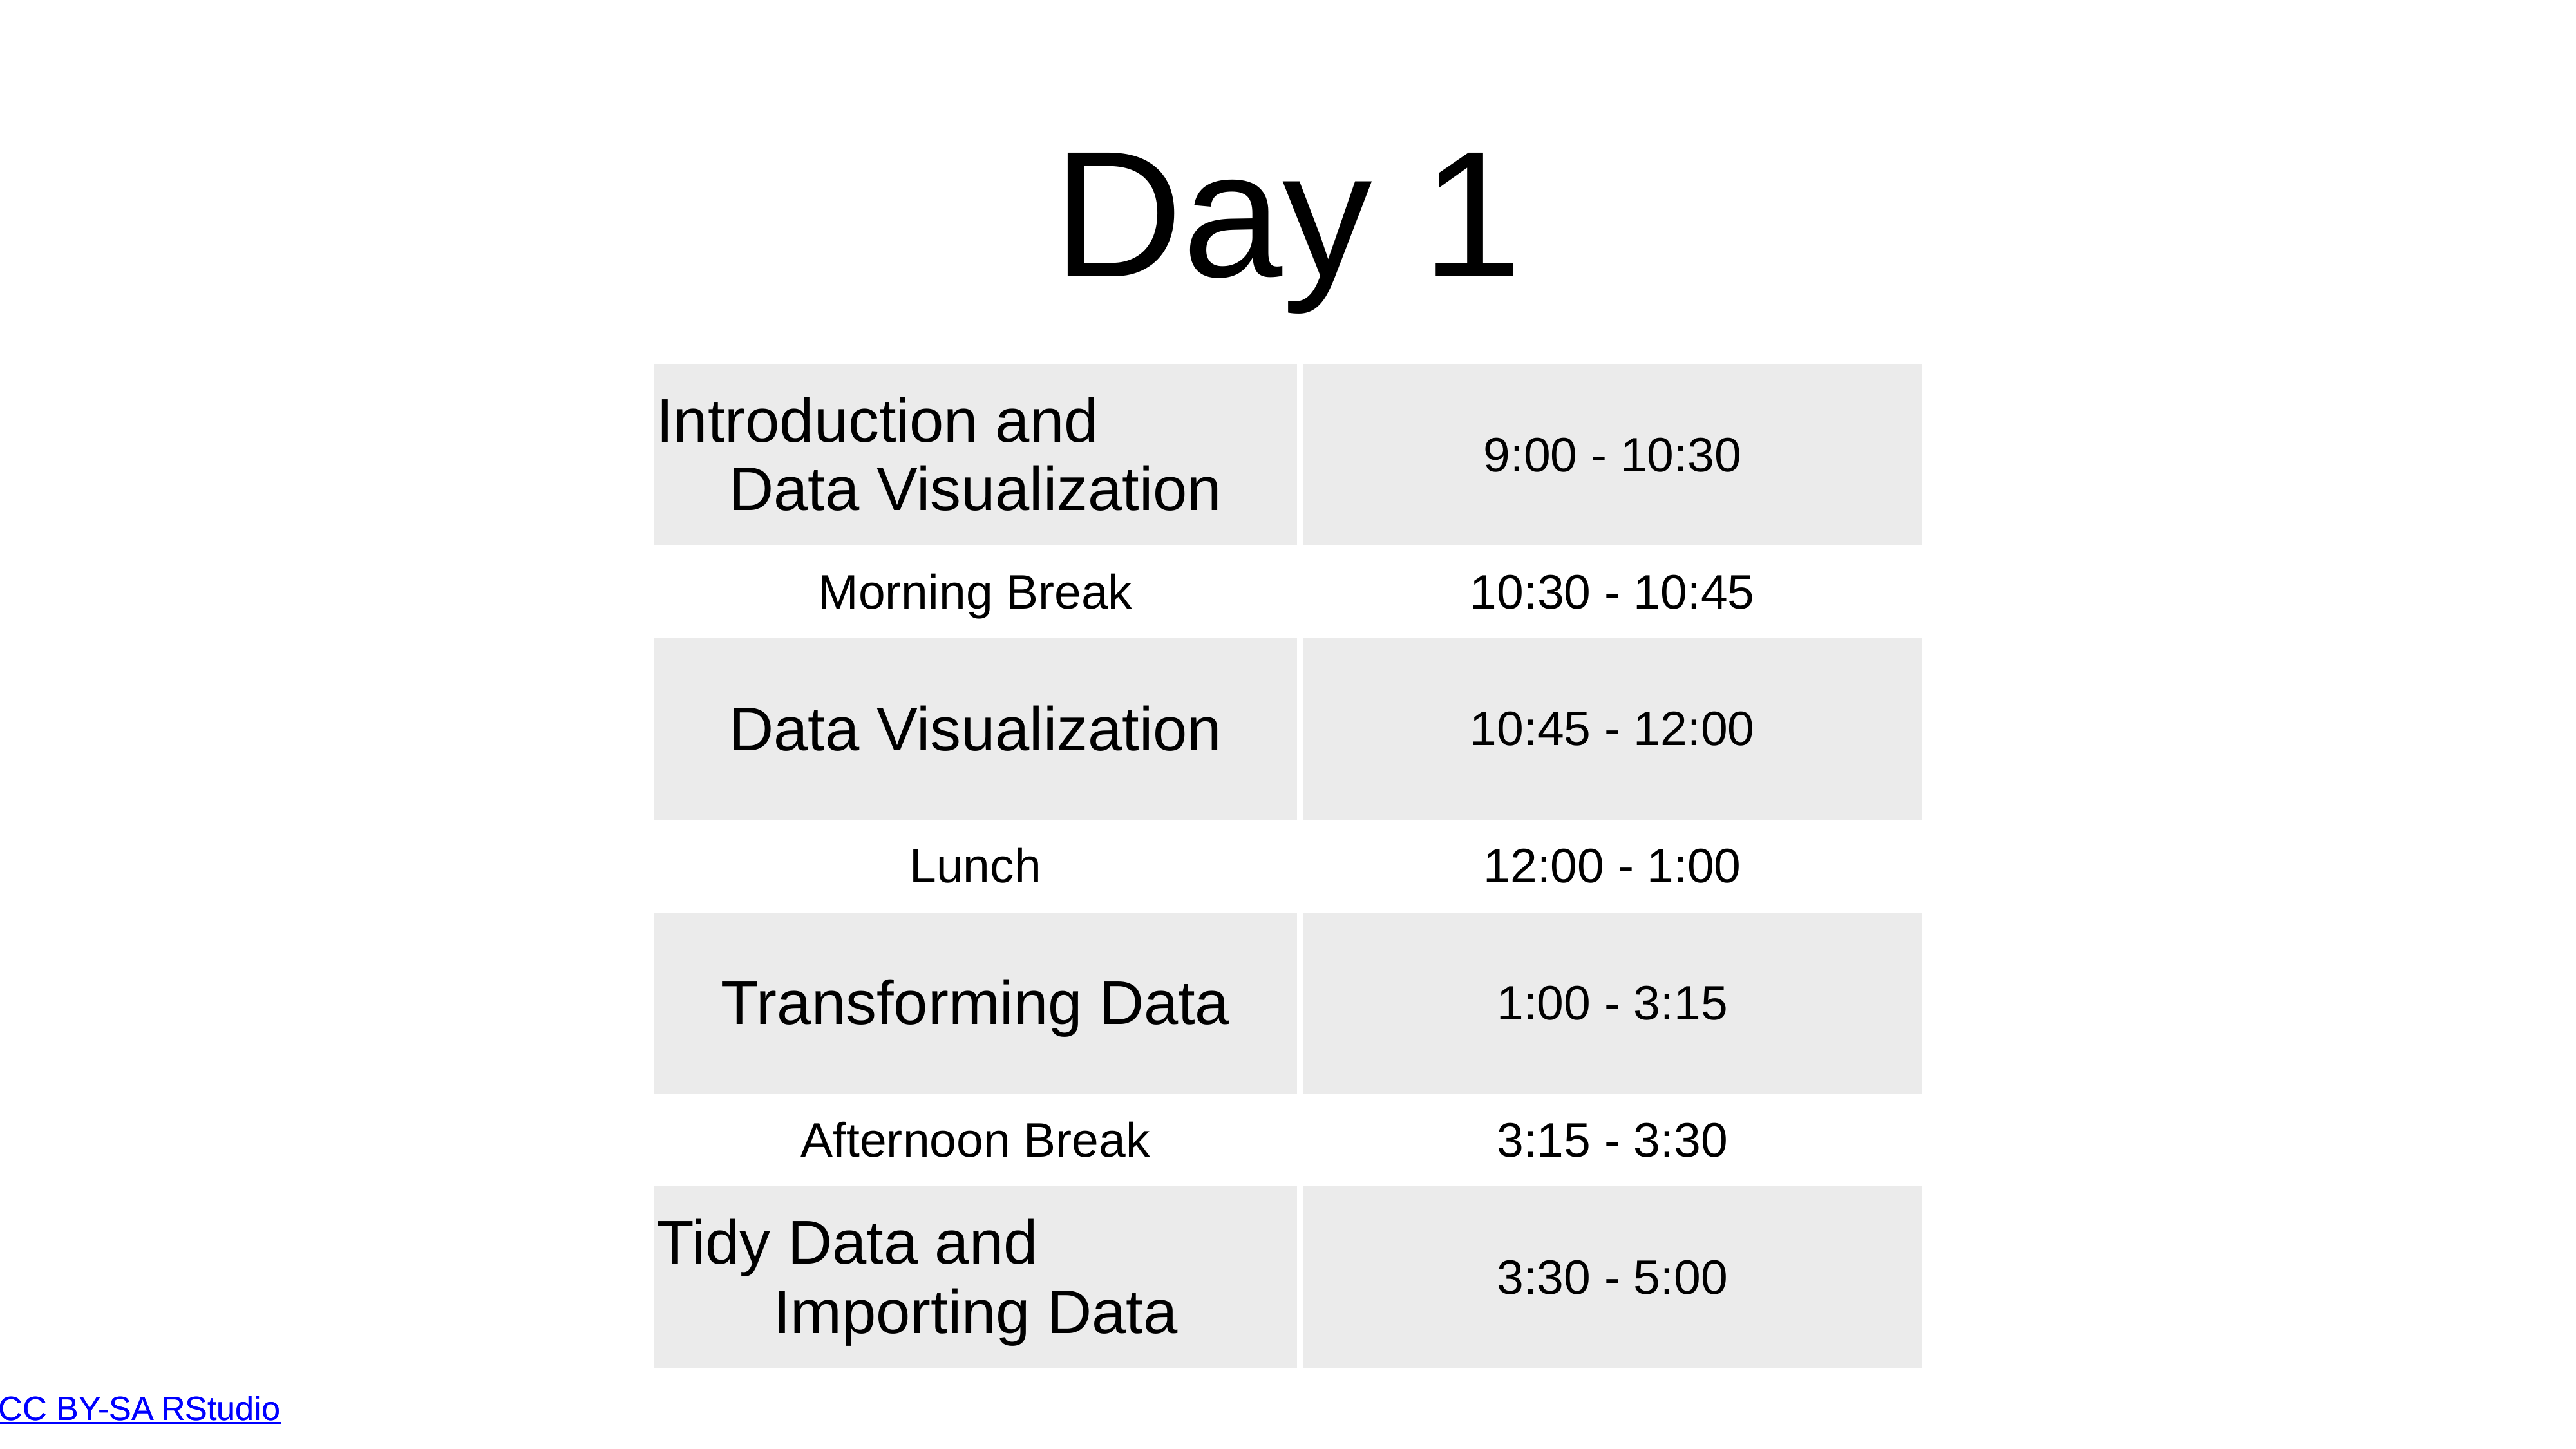

Day 1
| Introduction and Data Visualization | 9:00 - 10:30 |
| --- | --- |
| Morning Break | 10:30 - 10:45 |
| Data Visualization | 10:45 - 12:00 |
| Lunch | 12:00 - 1:00 |
| Transforming Data | 1:00 - 3:15 |
| Afternoon Break | 3:15 - 3:30 |
| Tidy Data and Importing Data | 3:30 - 5:00 |
CC BY-SA RStudio